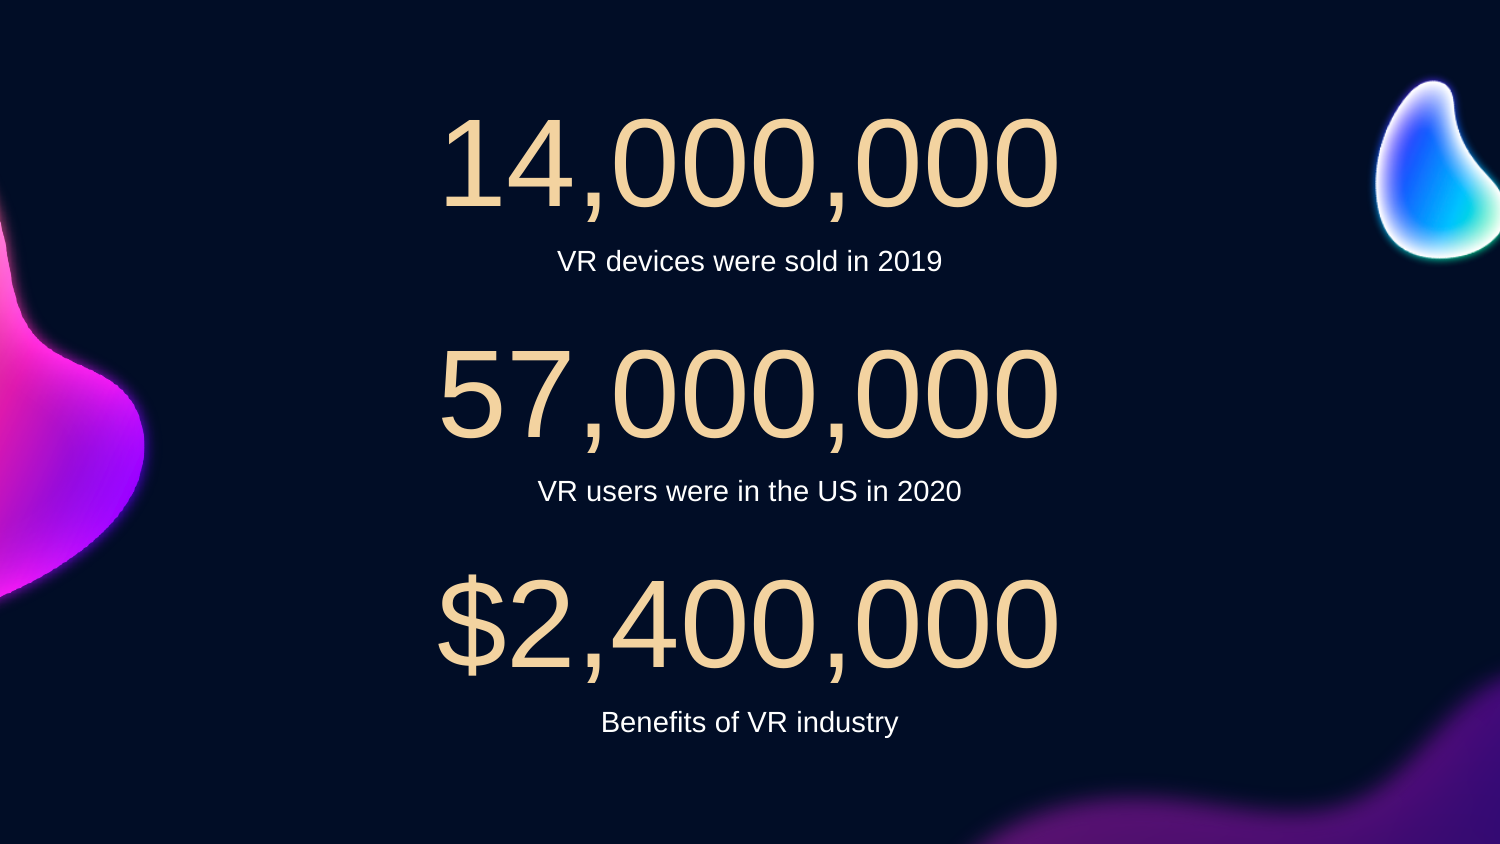

# 14,000,000
VR devices were sold in 2019
57,000,000
VR users were in the US in 2020
$2,400,000
Benefits of VR industry